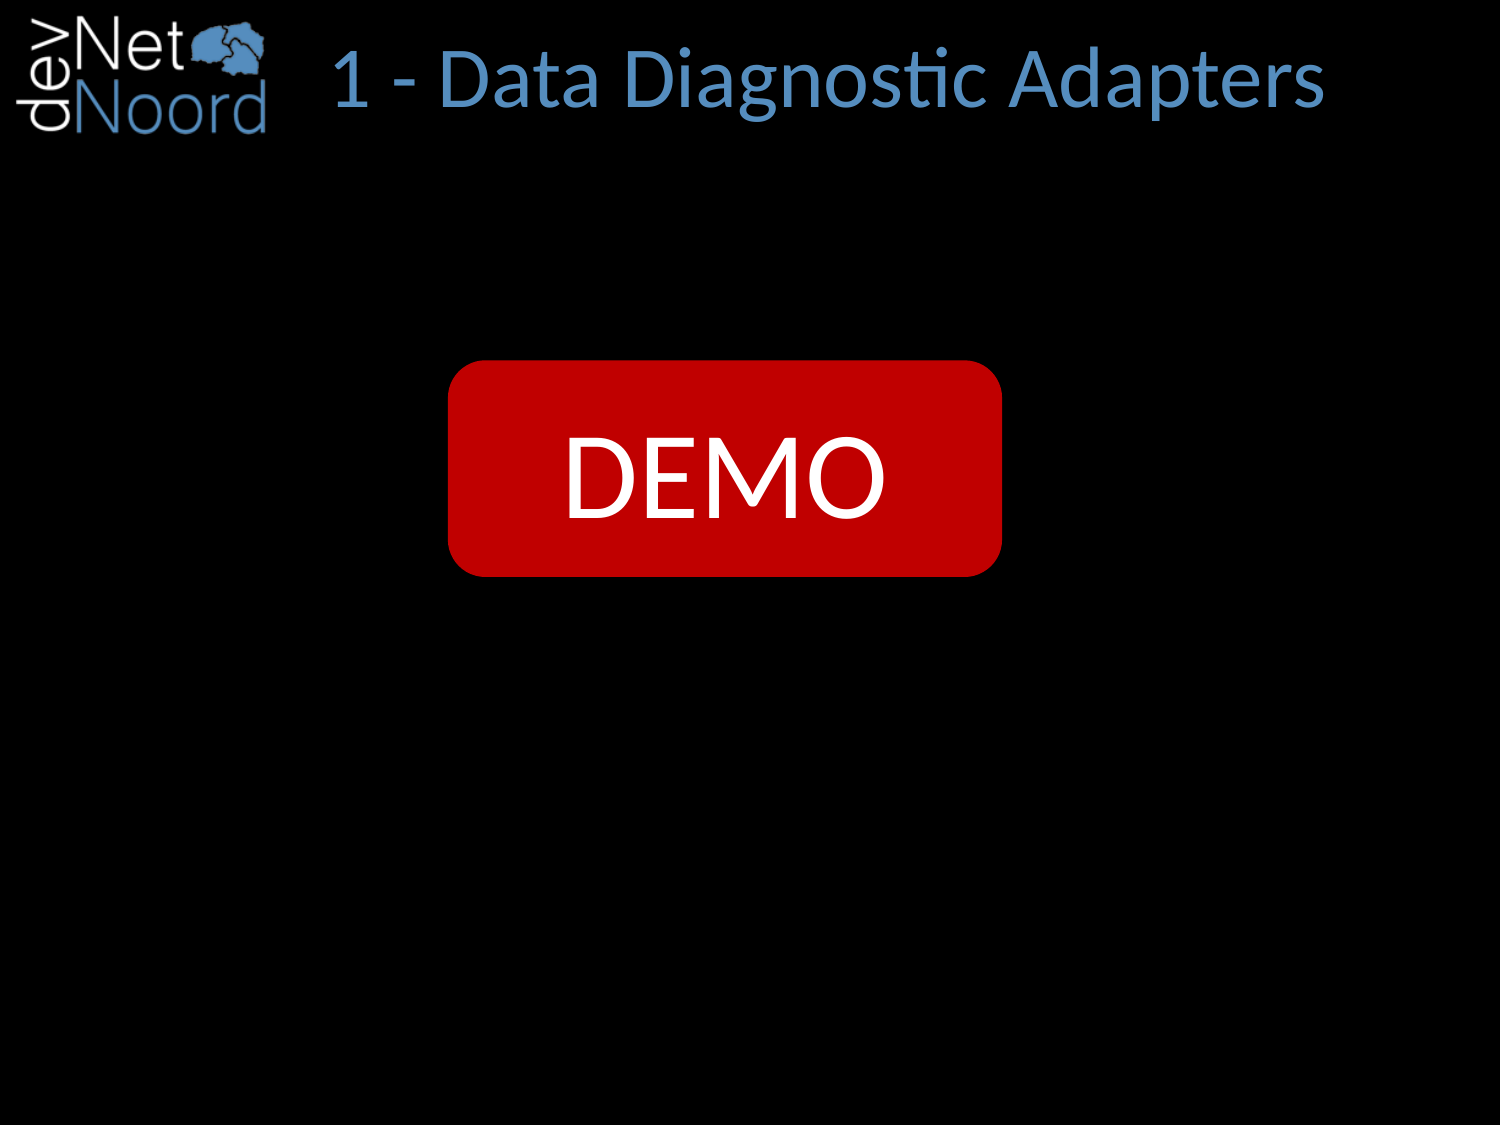

# 1 - Data Diagnostic Adapters
DEMO